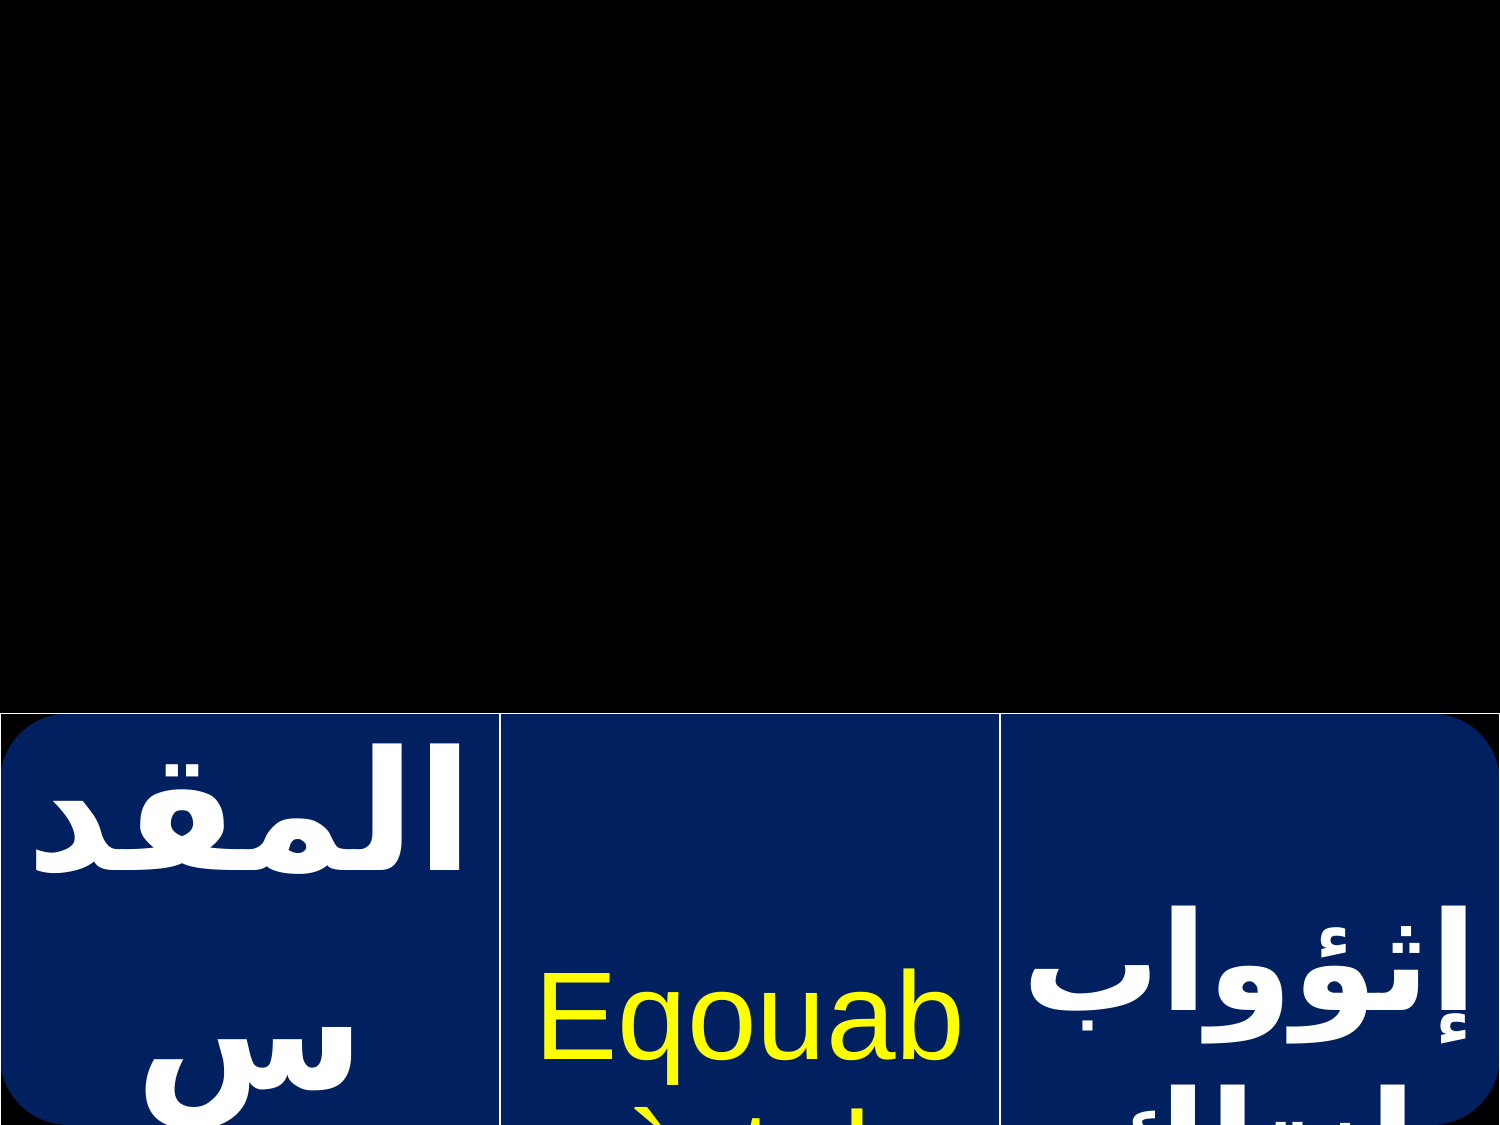

| المقدس الذى لك | Eqouab `ntak vai | إثؤواب إنتاك فاي |
| --- | --- | --- |